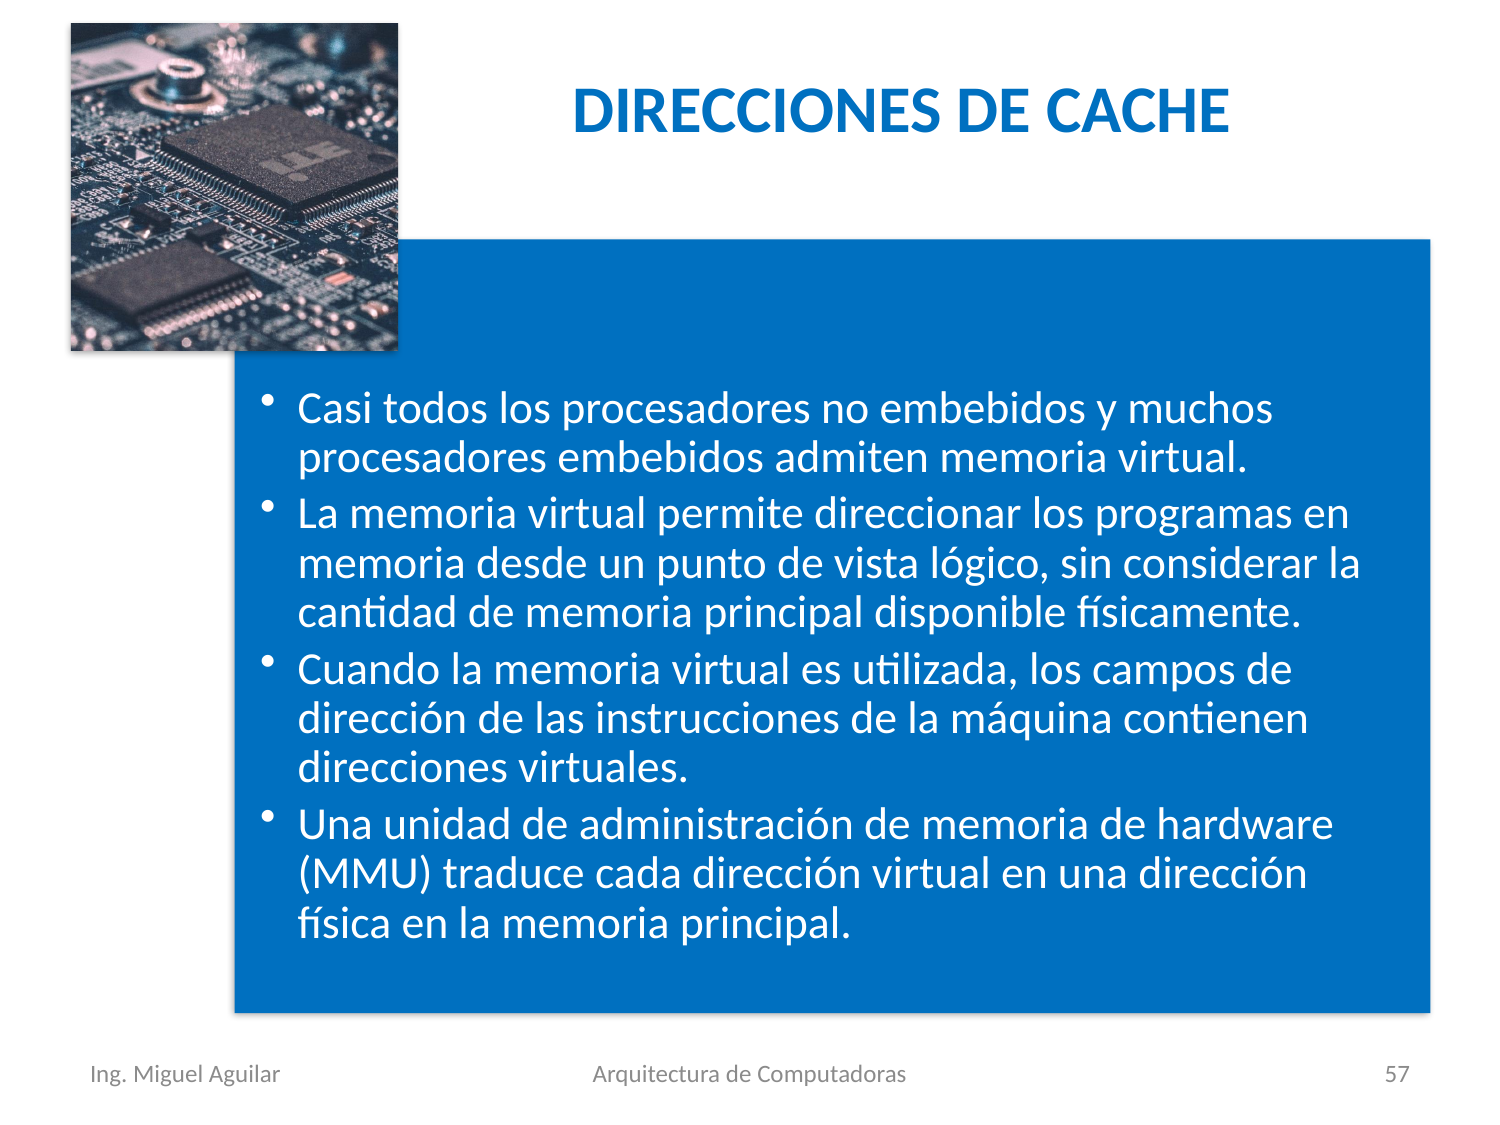

Casi todos los procesadores no embebidos y muchos procesadores embebidos admiten memoria virtual.
La memoria virtual permite direccionar los programas en memoria desde un punto de vista lógico, sin considerar la cantidad de memoria principal disponible físicamente.
Cuando la memoria virtual es utilizada, los campos de dirección de las instrucciones de la máquina contienen direcciones virtuales.
Una unidad de administración de memoria de hardware (MMU) traduce cada dirección virtual en una dirección física en la memoria principal.

DIRECCIONES DE CACHE
Ing. Miguel Aguilar
Arquitectura de Computadoras
57